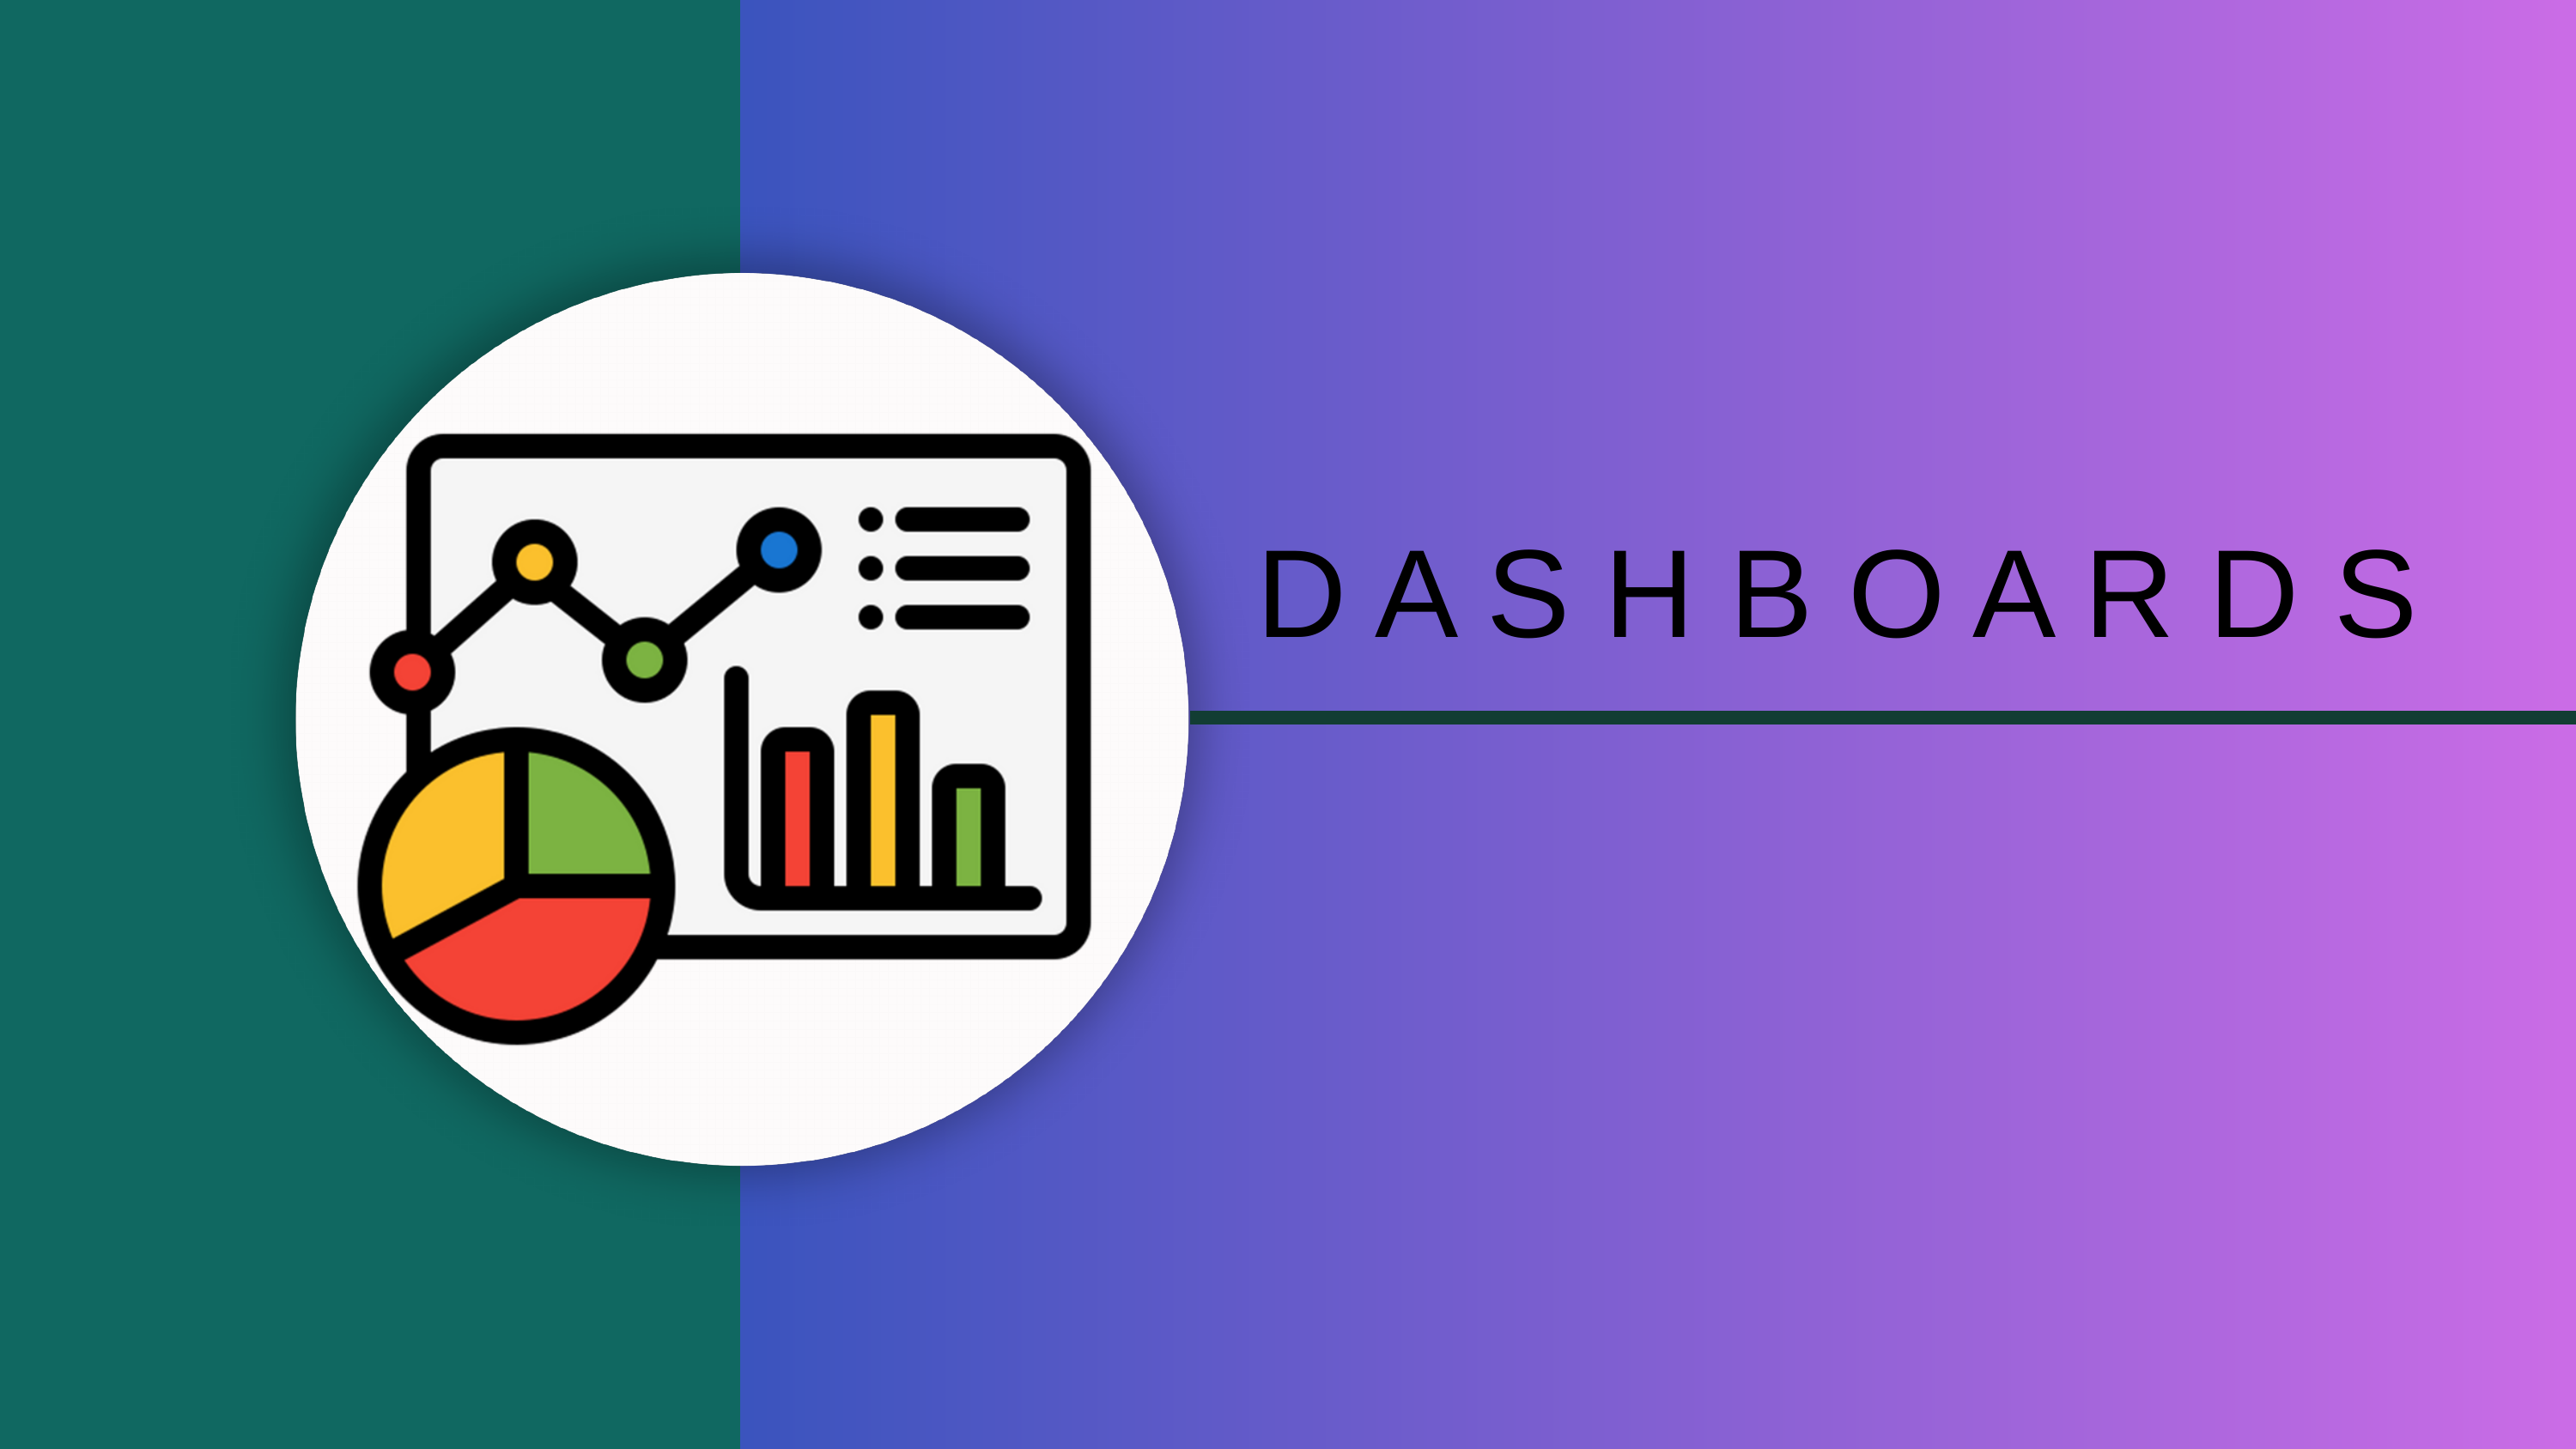

D A S H B O A R D S